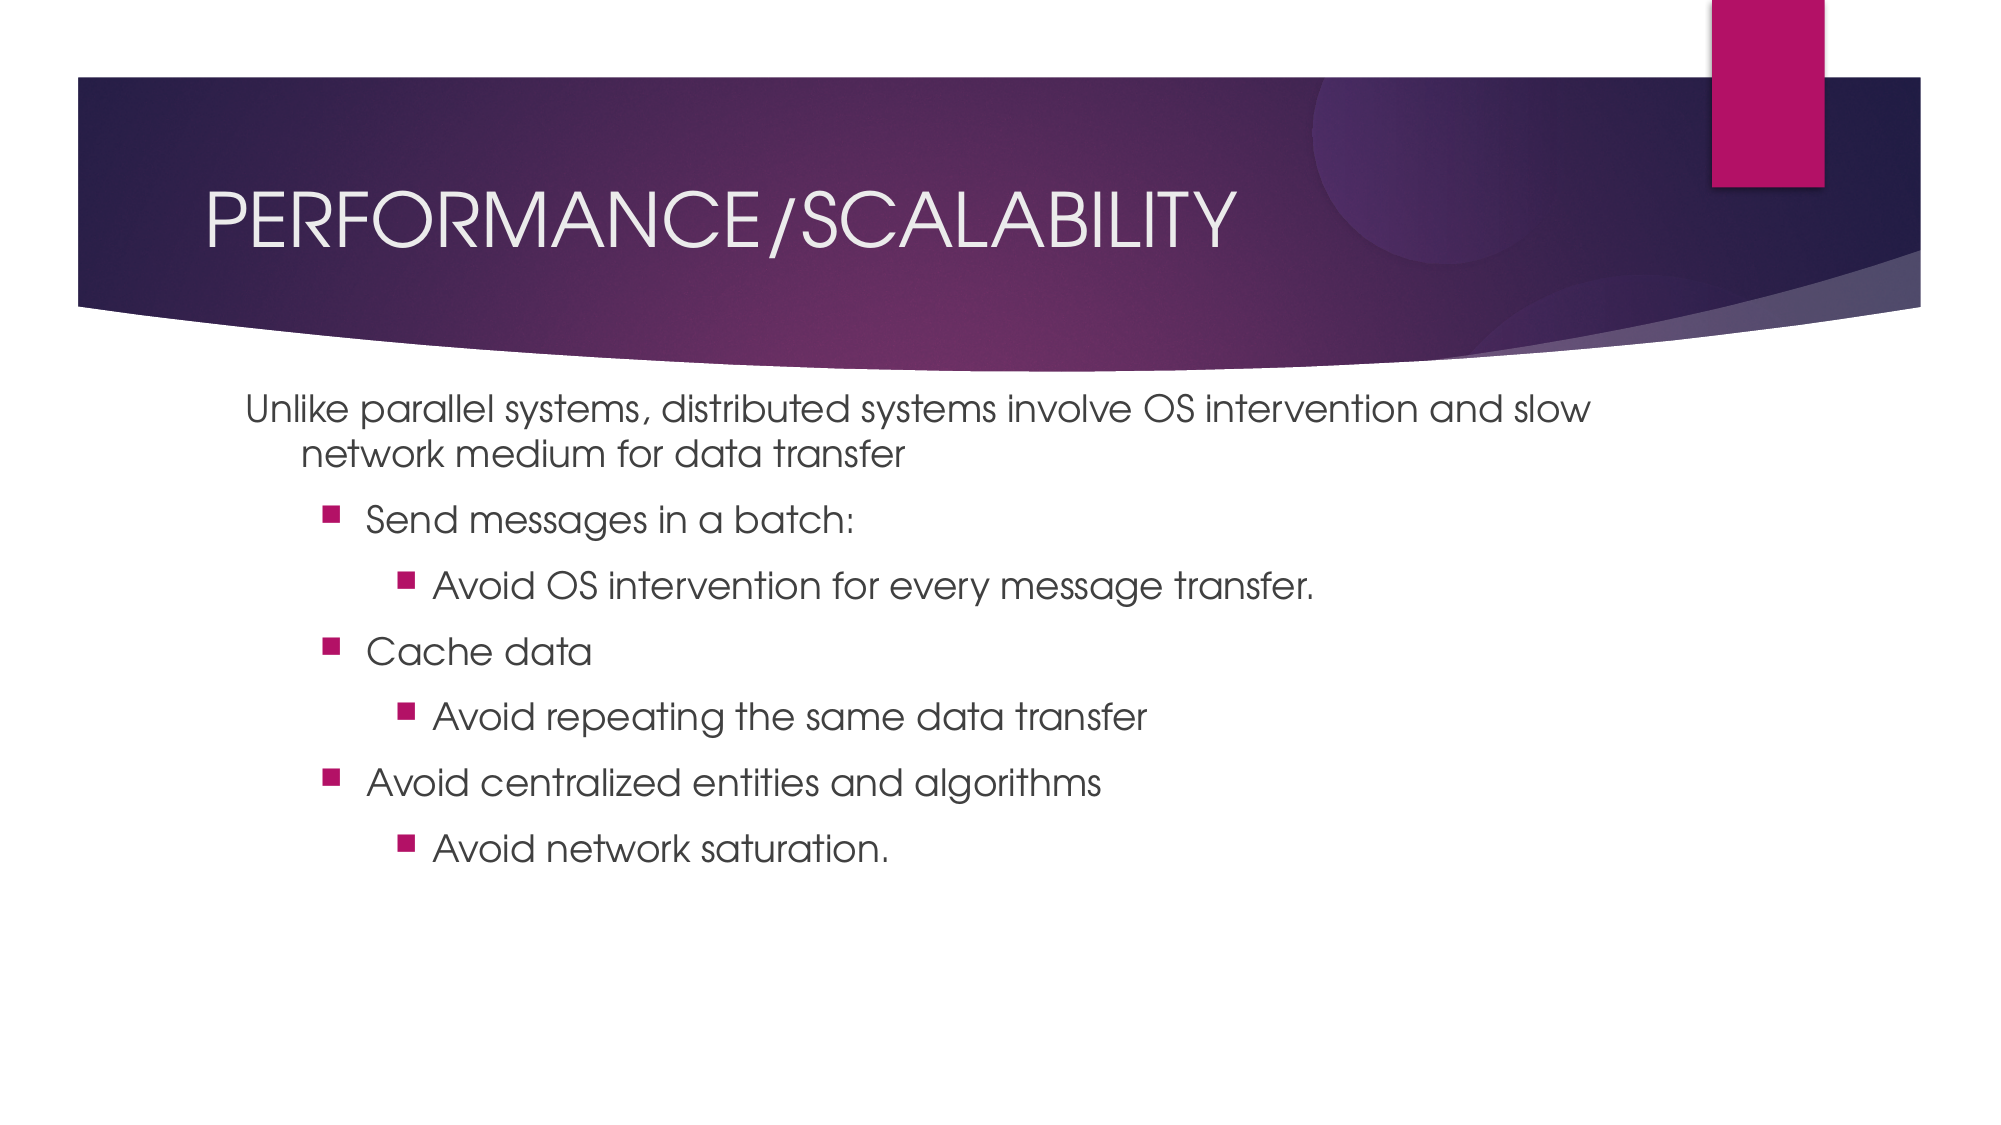

PERFORMANCE/SCALABILITY
Unlike parallel systems, distributed systems involve OS intervention and slow network medium for data transfer
Send messages in a batch:
Avoid OS intervention for every message transfer.
Cache data
Avoid repeating the same data transfer
Avoid centralized entities and algorithms
Avoid network saturation.